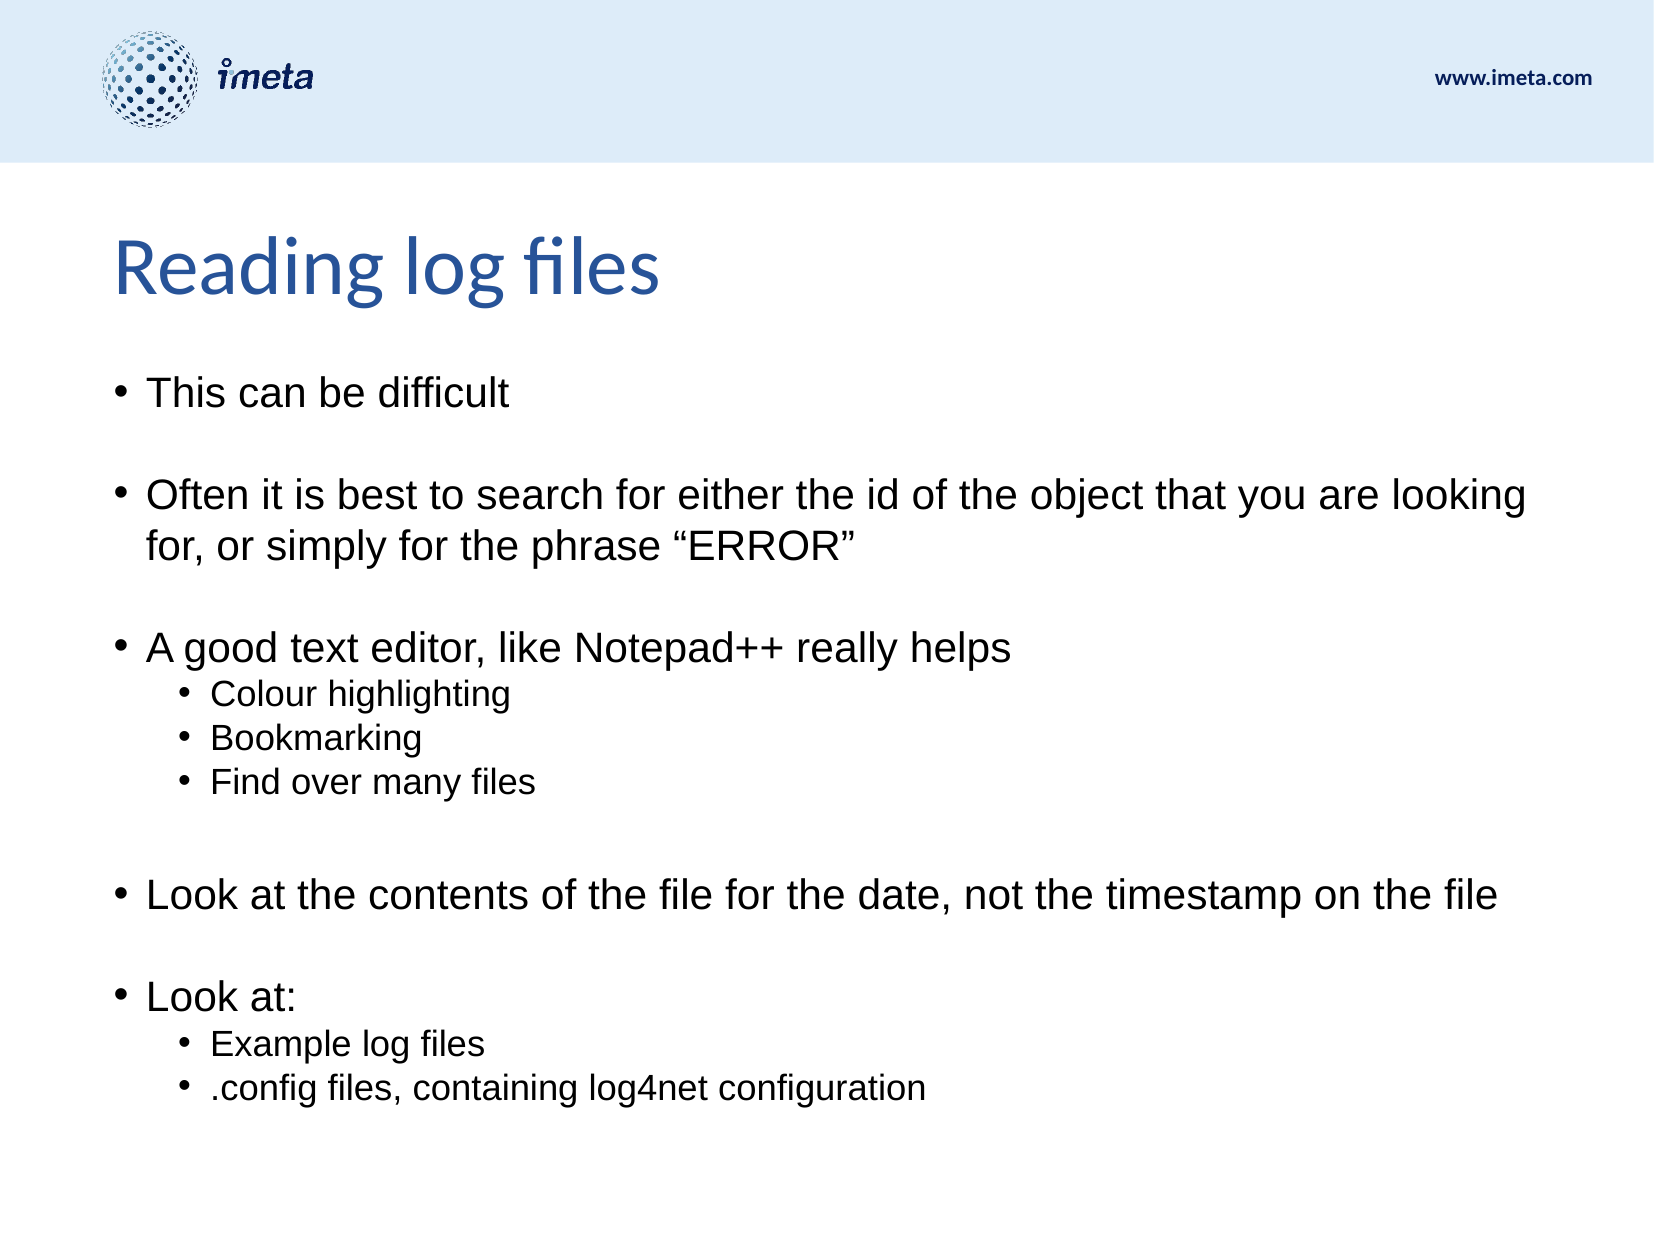

# Reading log files
This can be difficult

Often it is best to search for either the id of the object that you are looking for, or simply for the phrase “ERROR”

A good text editor, like Notepad++ really helps
Colour highlighting
Bookmarking
Find over many files

Look at the contents of the file for the date, not the timestamp on the file

Look at:
Example log files
.config files, containing log4net configuration